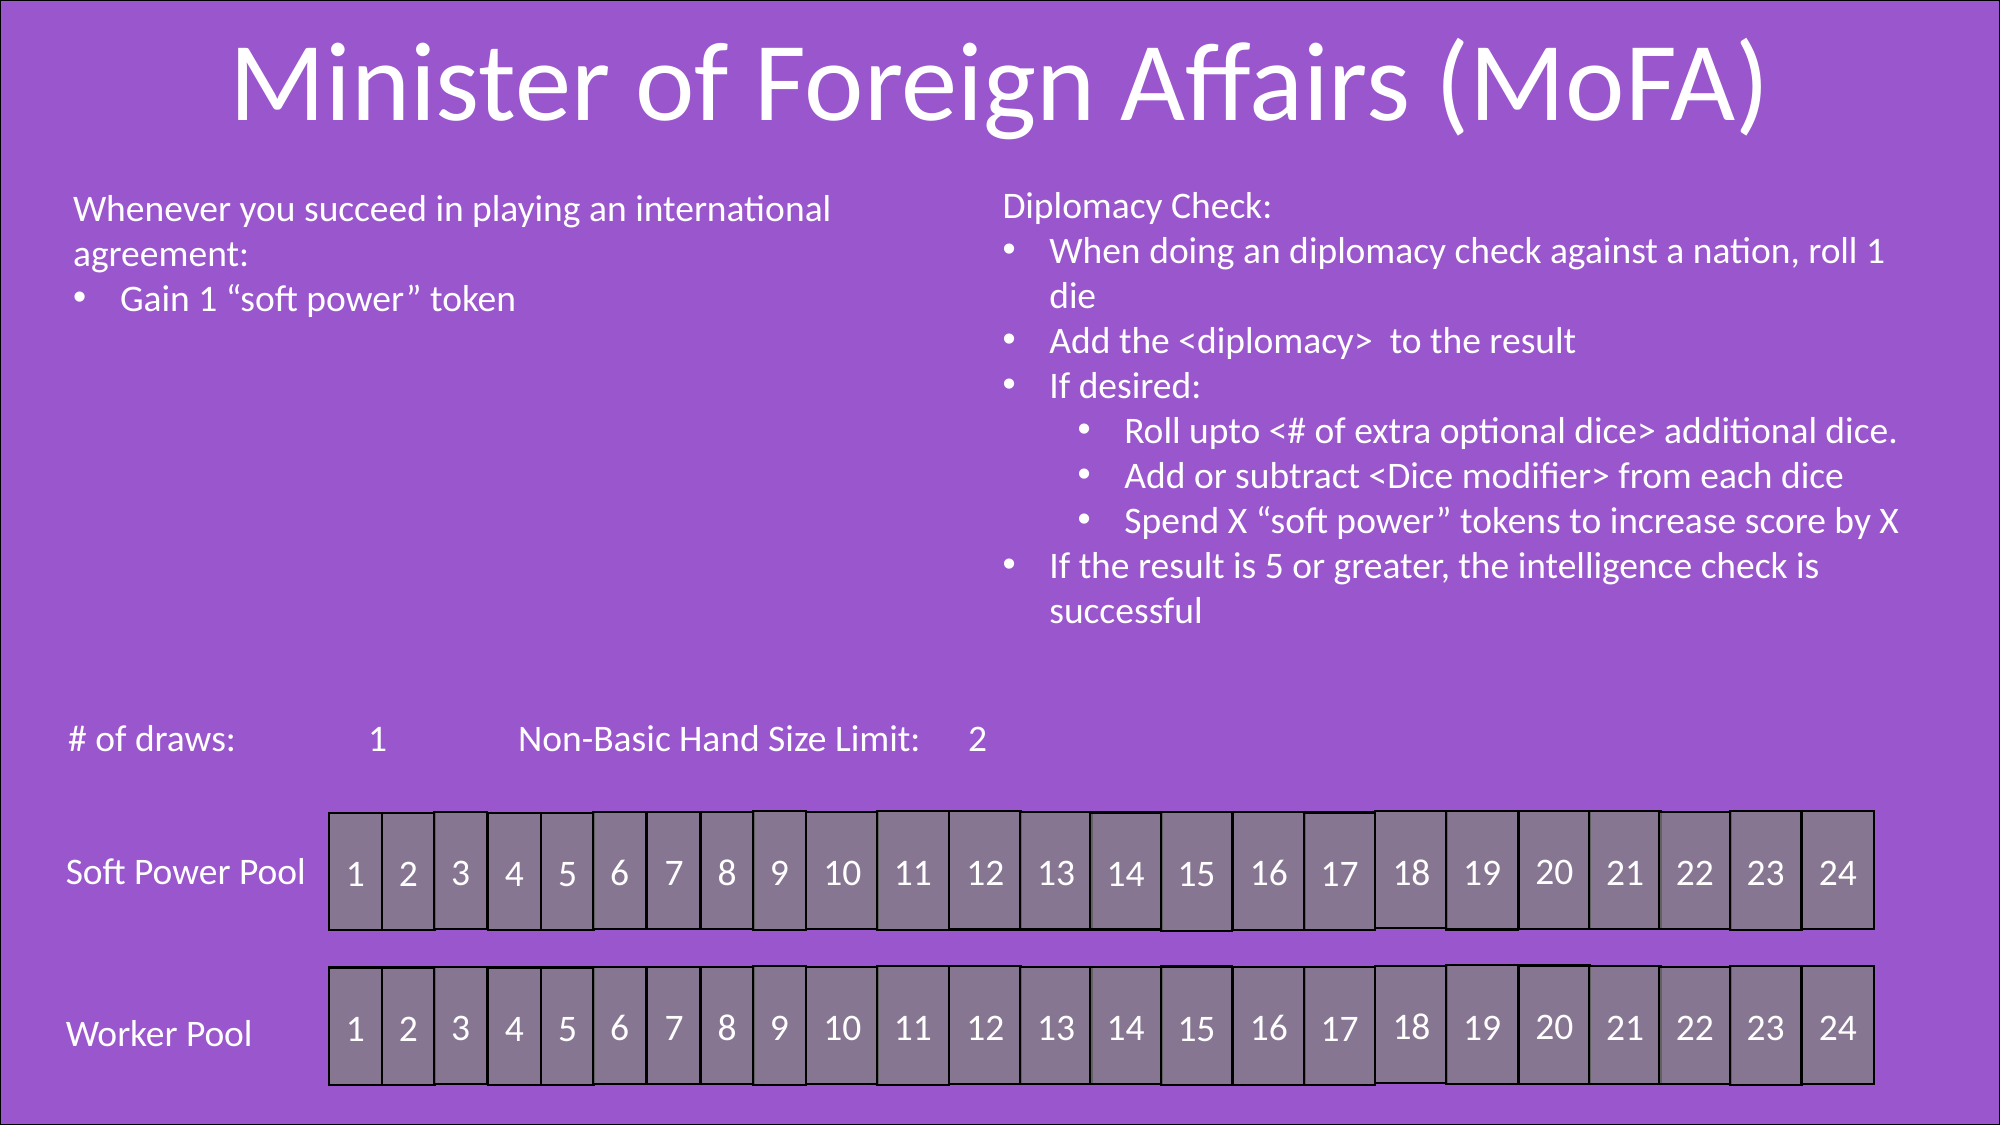

Minister of Foreign Affairs (MoFA)
Diplomacy Check:
When doing an diplomacy check against a nation, roll 1 die
Add the <diplomacy>  to the result
If desired:
Roll upto <# of extra optional dice> additional dice.
Add or subtract <Dice modifier> from each dice
Spend X “soft power” tokens to increase score by X
If the result is 5 or greater, the intelligence check is successful
Whenever you succeed in playing an international agreement:
Gain 1 “soft power” token
# of draws:	1	Non-Basic Hand Size Limit:	2

20
19
24
23
12
18
21
11
9
16
22
15
3
6
7
8
10
13
14
17
1
2
4
5
Soft Power Pool
20
19
24
23
12
18
21
11
9
16
22
15
3
6
7
8
10
13
14
17
1
2
4
5
Worker Pool